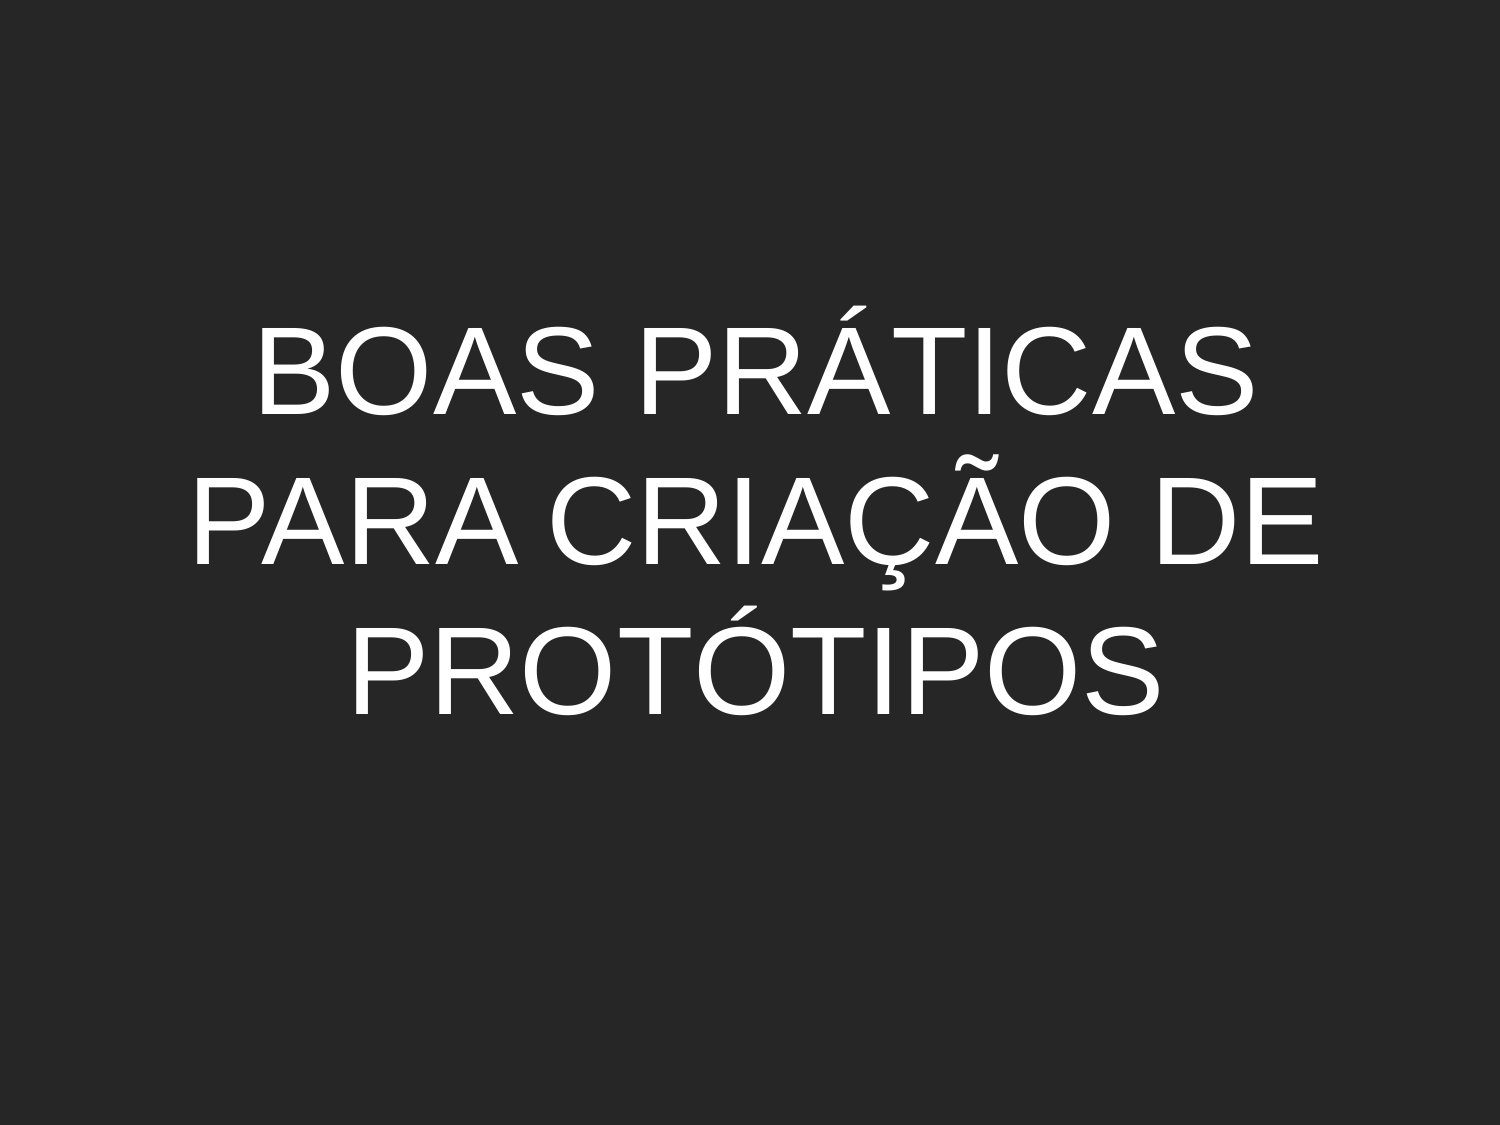

# BOAS PRÁTICAS PARA CRIAÇÃO DE PROTÓTIPOS